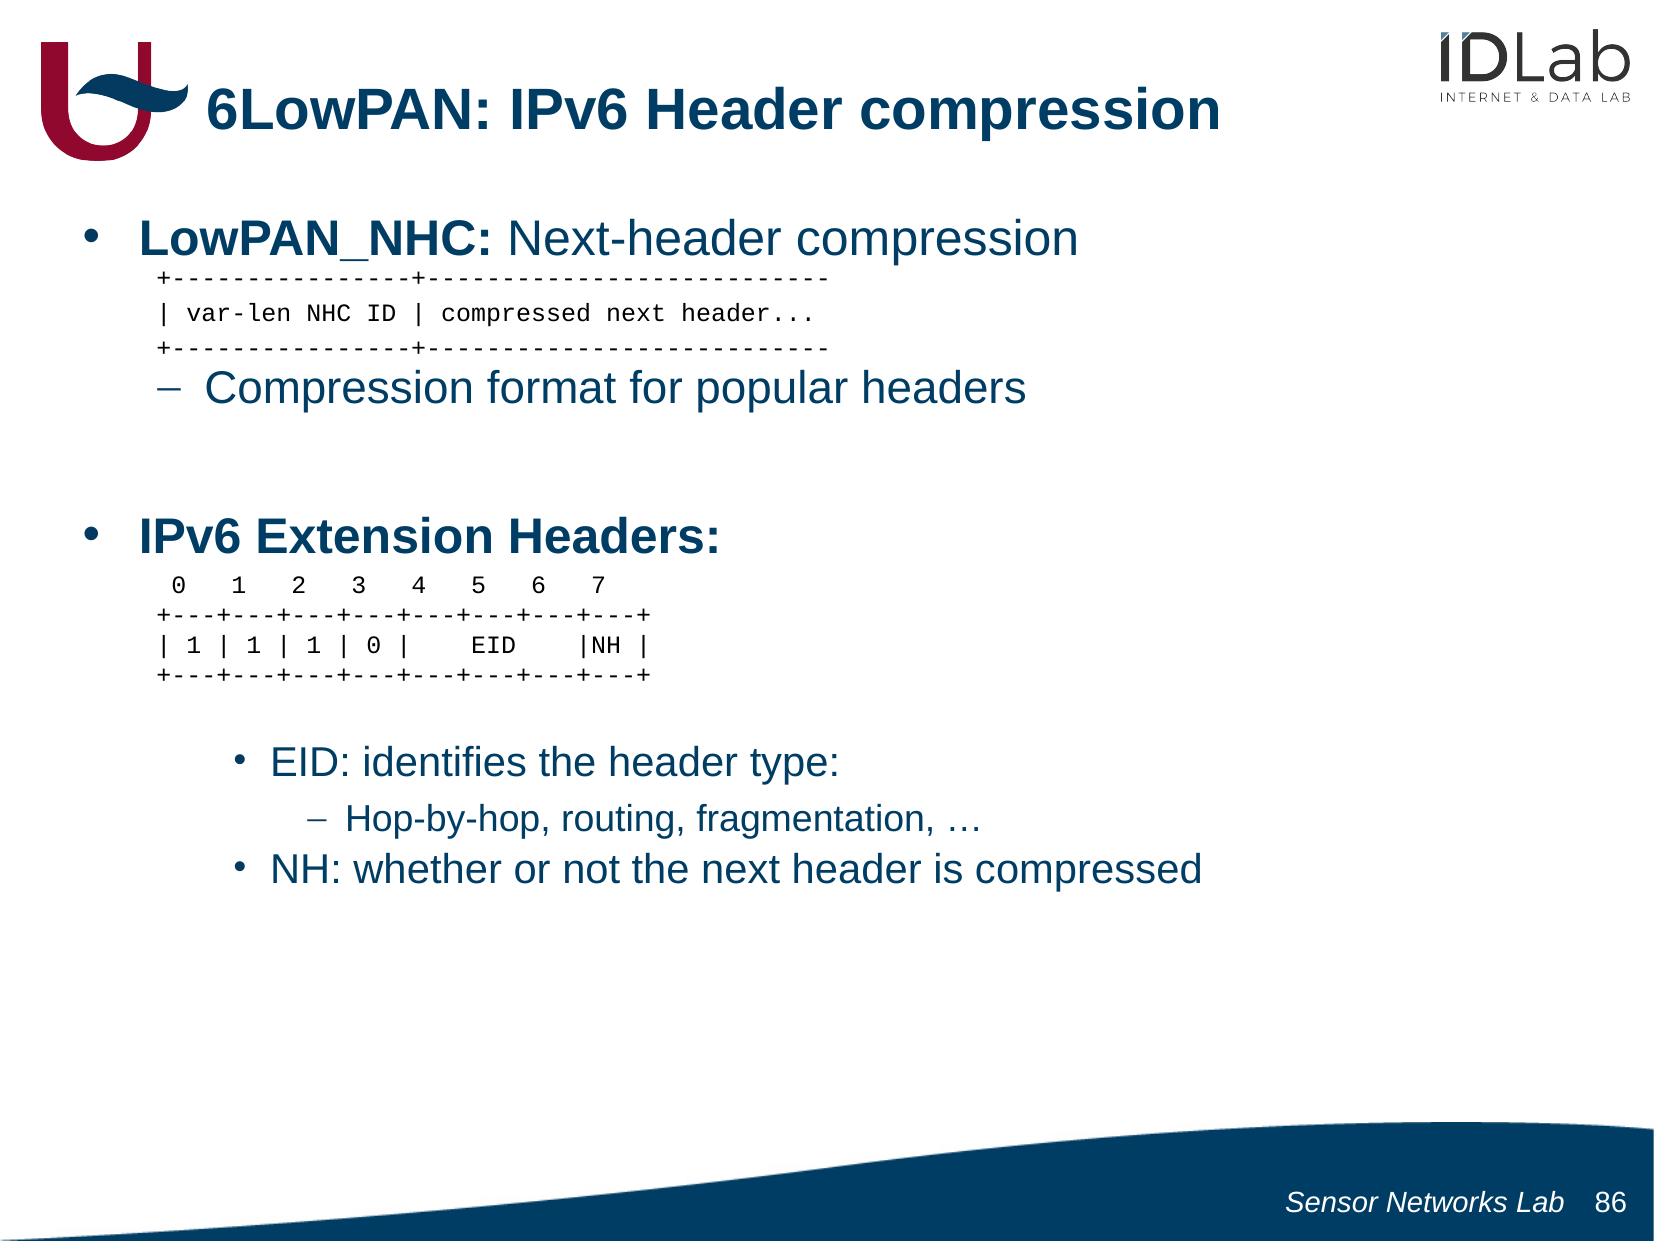

# 6LowPAN: IPv6 Header compression
LowPAN_NHC: Next-header compression

Compression format for popular headers

IPv6 Extension Headers:

EID: identifies the header type:
Hop-by-hop, routing, fragmentation, …
NH: whether or not the next header is compressed

+----------------+---------------------------
| var-len NHC ID | compressed next header...
+----------------+---------------------------
 0   1   2   3   4   5   6   7
+---+---+---+---+---+---+---+---+
| 1 | 1 | 1 | 0 |    EID    |NH |
+---+---+---+---+---+---+---+---+
Sensor Networks Lab
86